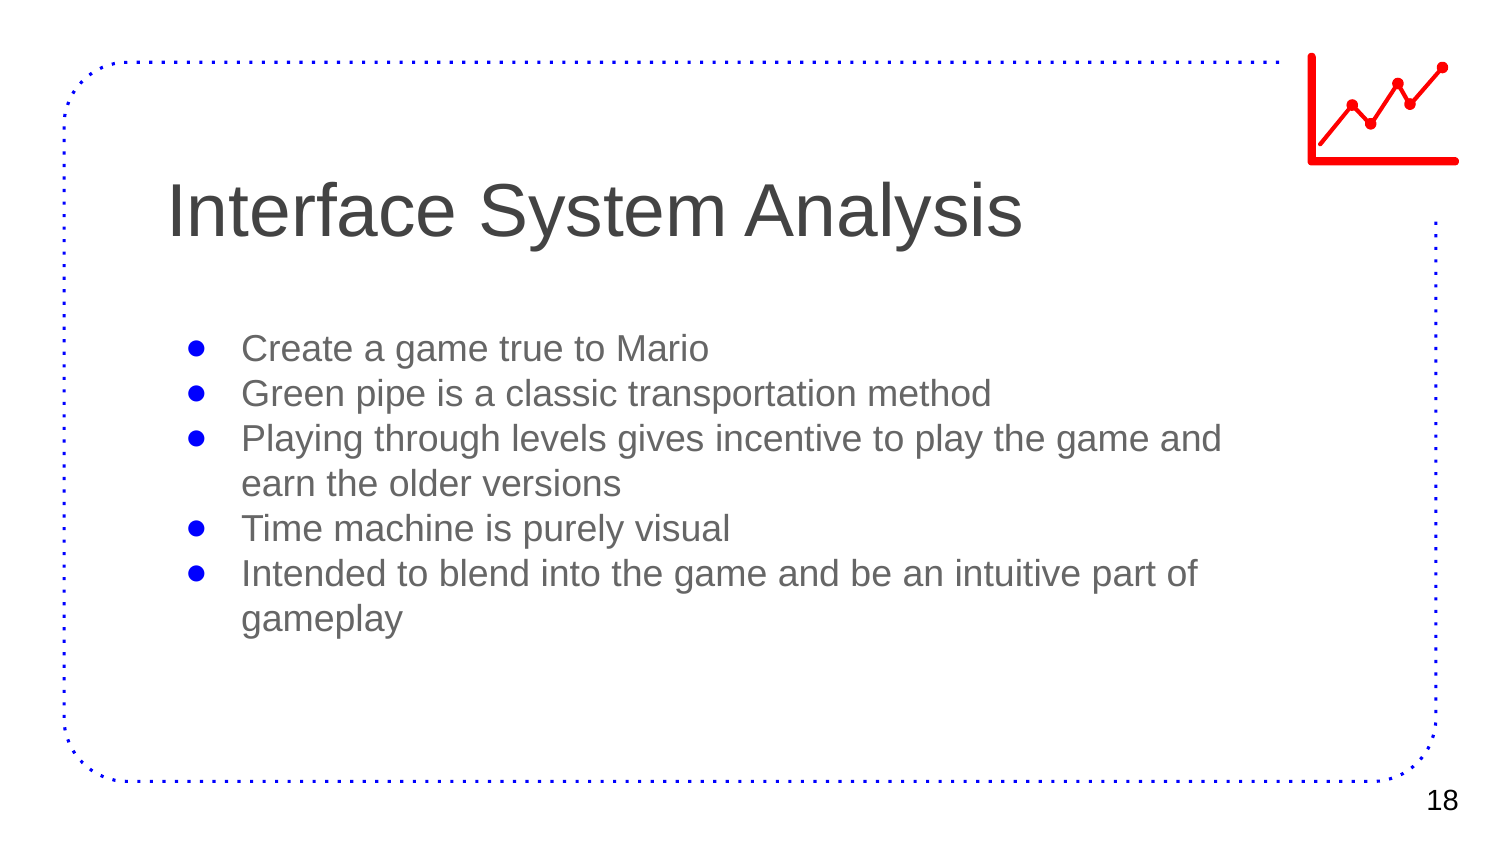

# Interface System Analysis
Create a game true to Mario
Green pipe is a classic transportation method
Playing through levels gives incentive to play the game and earn the older versions
Time machine is purely visual
Intended to blend into the game and be an intuitive part of gameplay
18